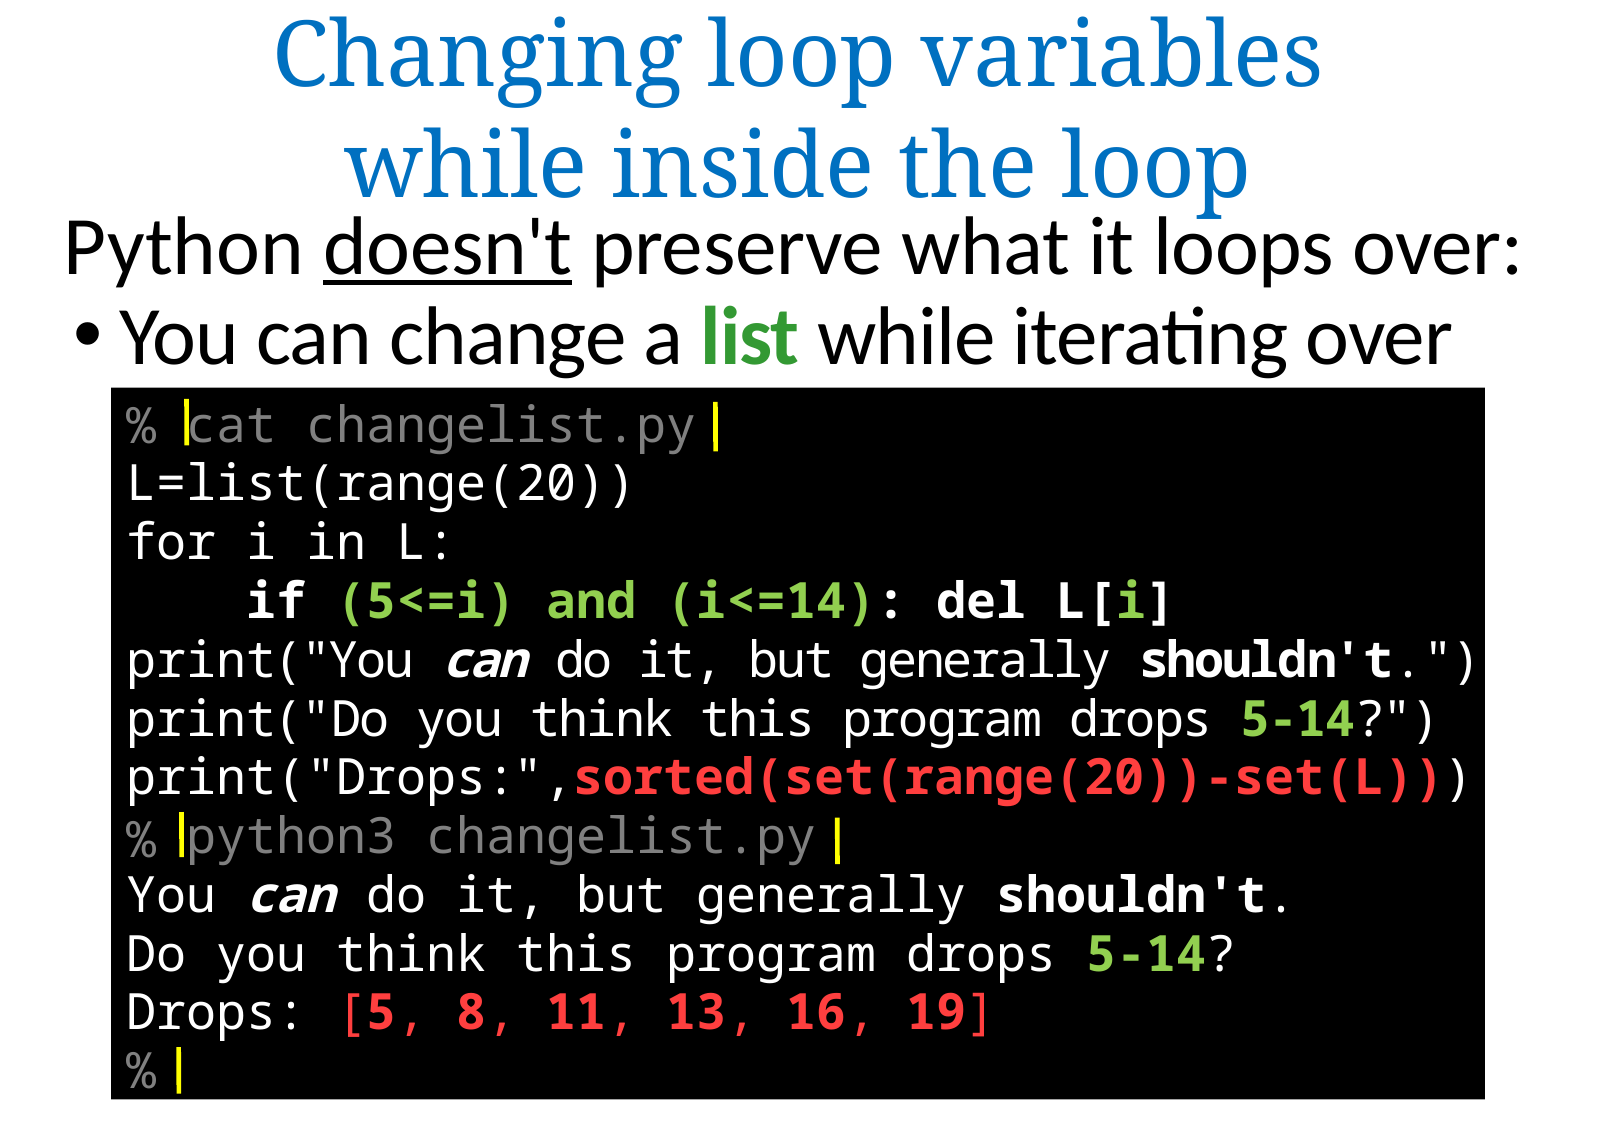

Changing loop variables
while inside the loop
Python doesn't preserve what it loops over:
You can change a list while iterating over it:

%
% cat changelist.py
L=list(range(20))
for i in L:
    if (5<=i) and (i<=14): del L[i]
print("You can do it, but generally shouldn't.")
print("Do you think this program drops 5-14?")
print("Drops:",sorted(set(range(20))-set(L)))
% python3 changelist.py
You can do it, but generally shouldn't.
Do you think this program drops 5-14?
Drops: [5, 8, 11, 13, 16, 19]
%
%